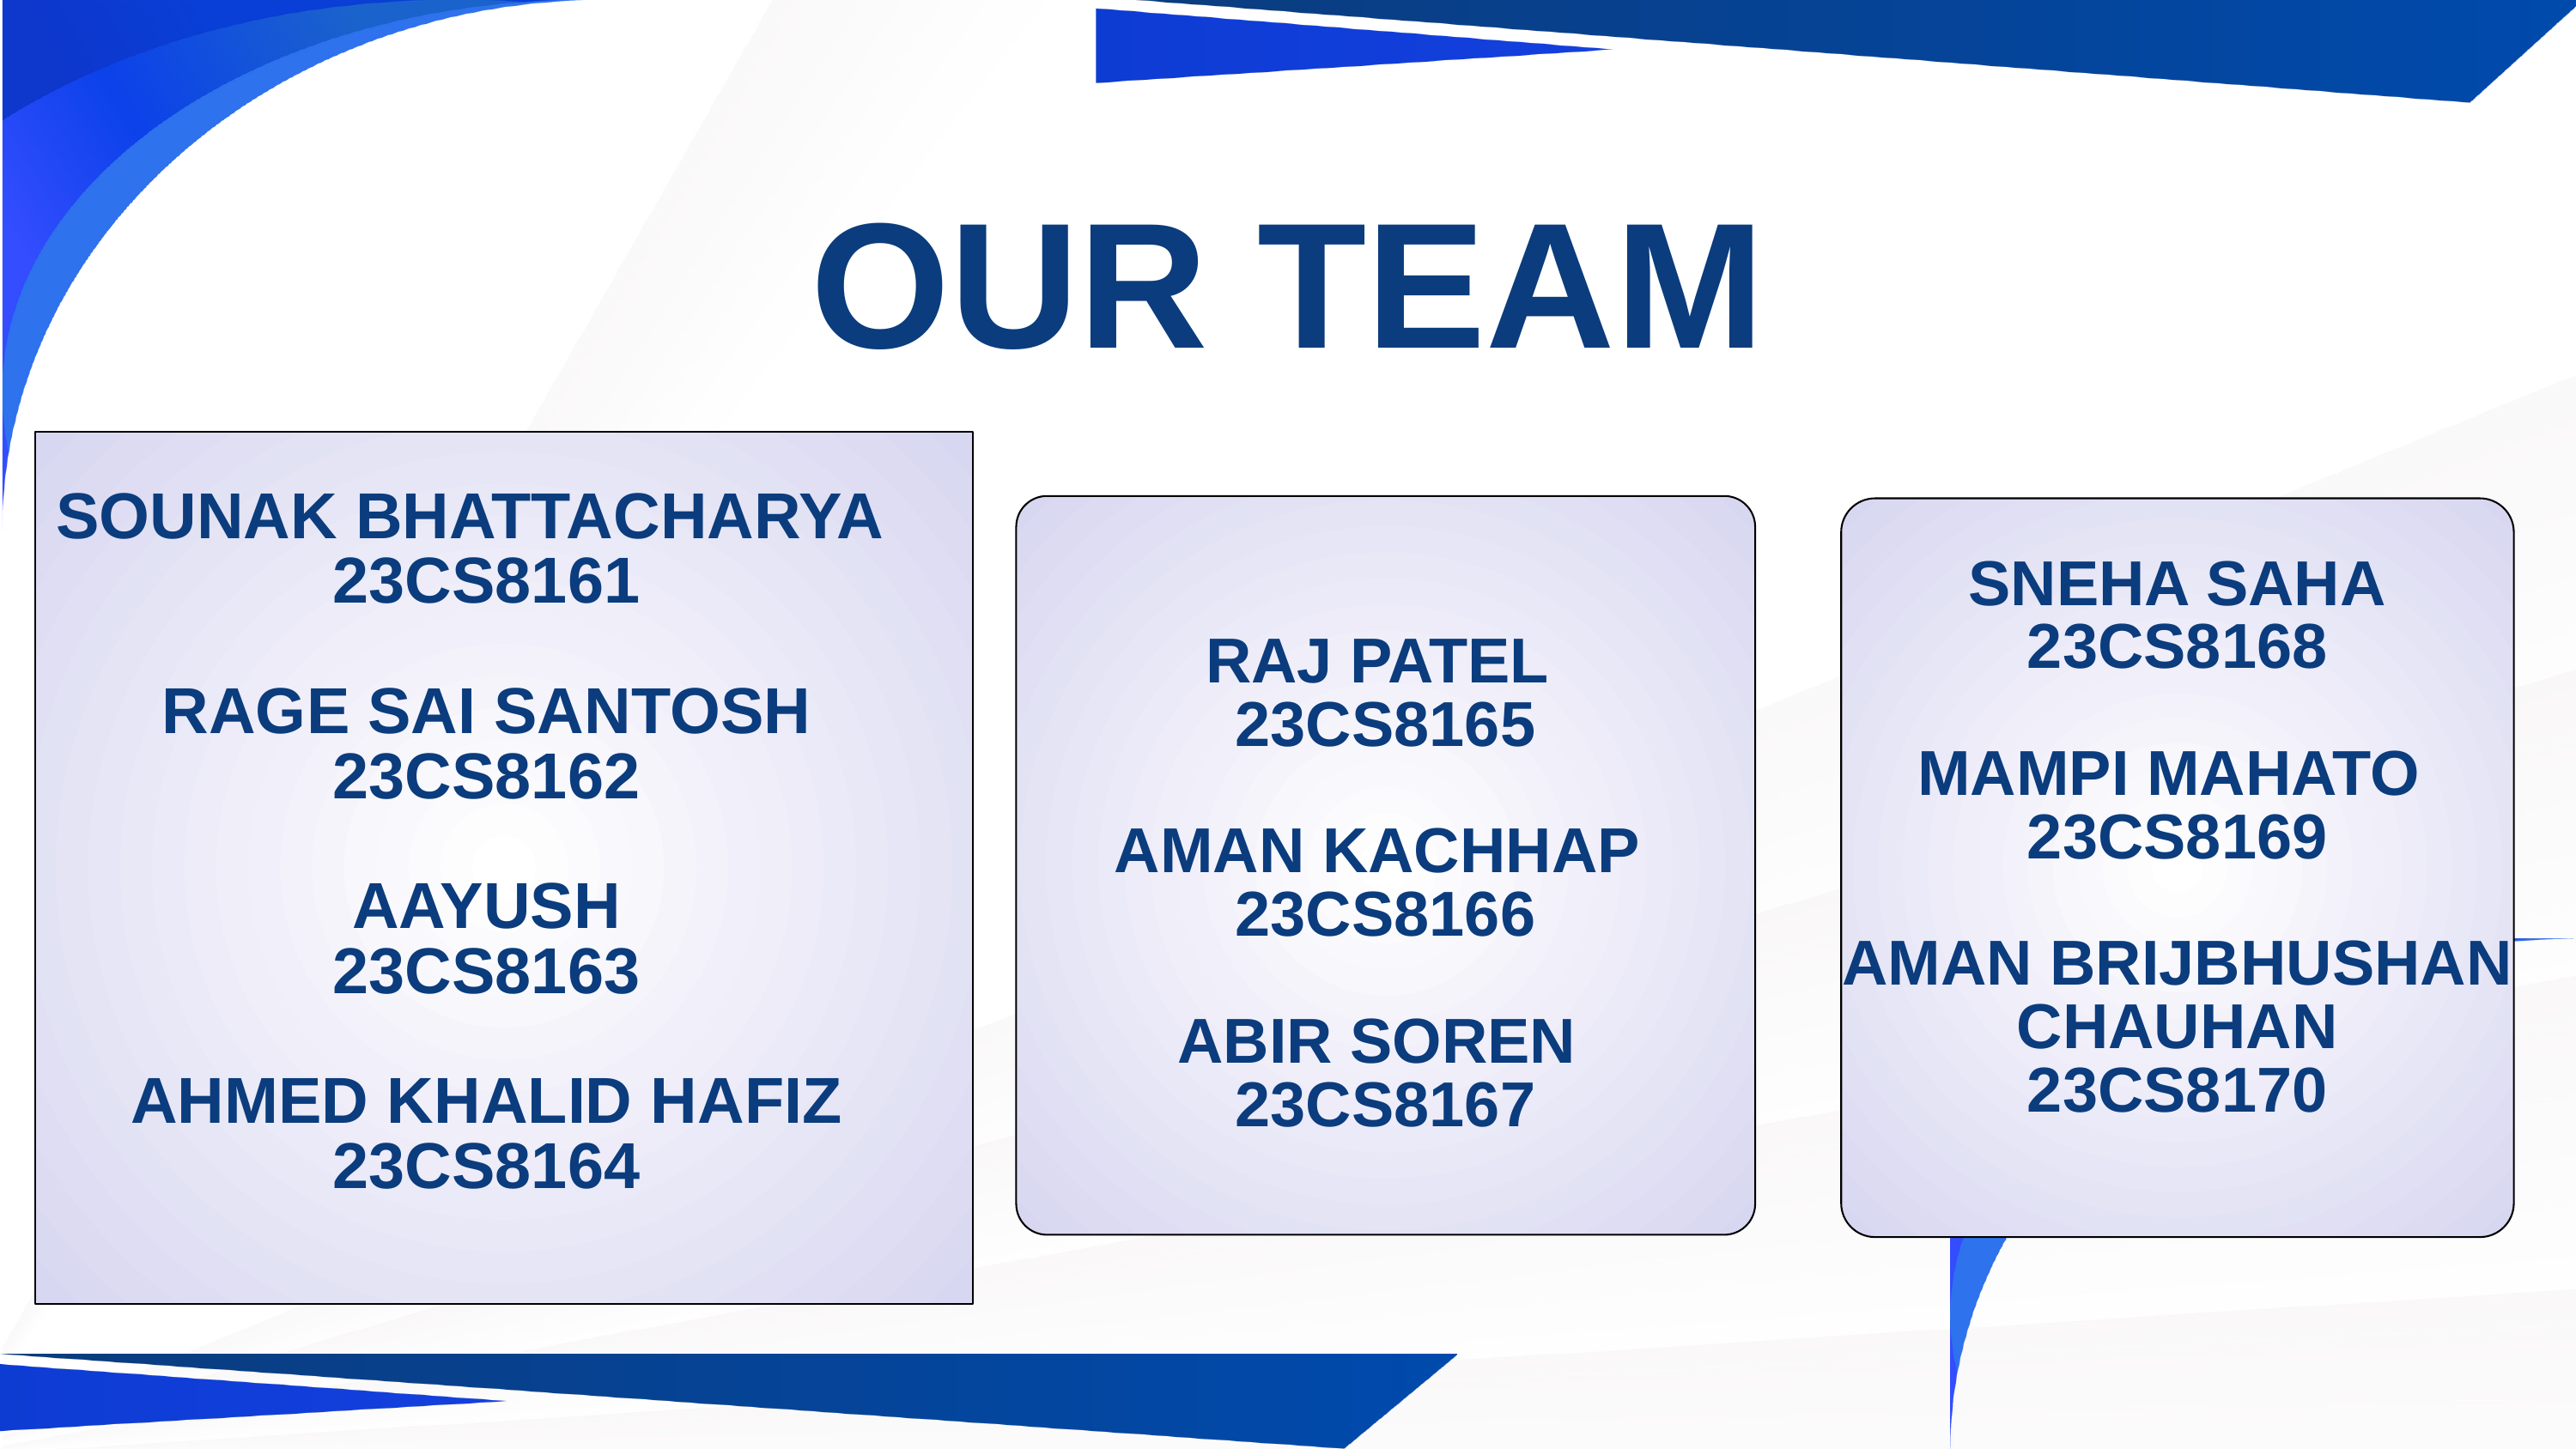

OUR TEAM

SOUNAK BHATTACHARYA   23CS8161

RAGE SAI SANTOSH 23CS8162

AAYUSH
23CS8163

AHMED KHALID HAFIZ
23CS8164

RAJ PATEL
23CS8165

AMAN KACHHAP
23CS8166

ABIR SOREN
23CS8167
SNEHA SAHA
23CS8168

MAMPI MAHATO
23CS8169

AMAN BRIJBHUSHAN CHAUHAN
23CS8170